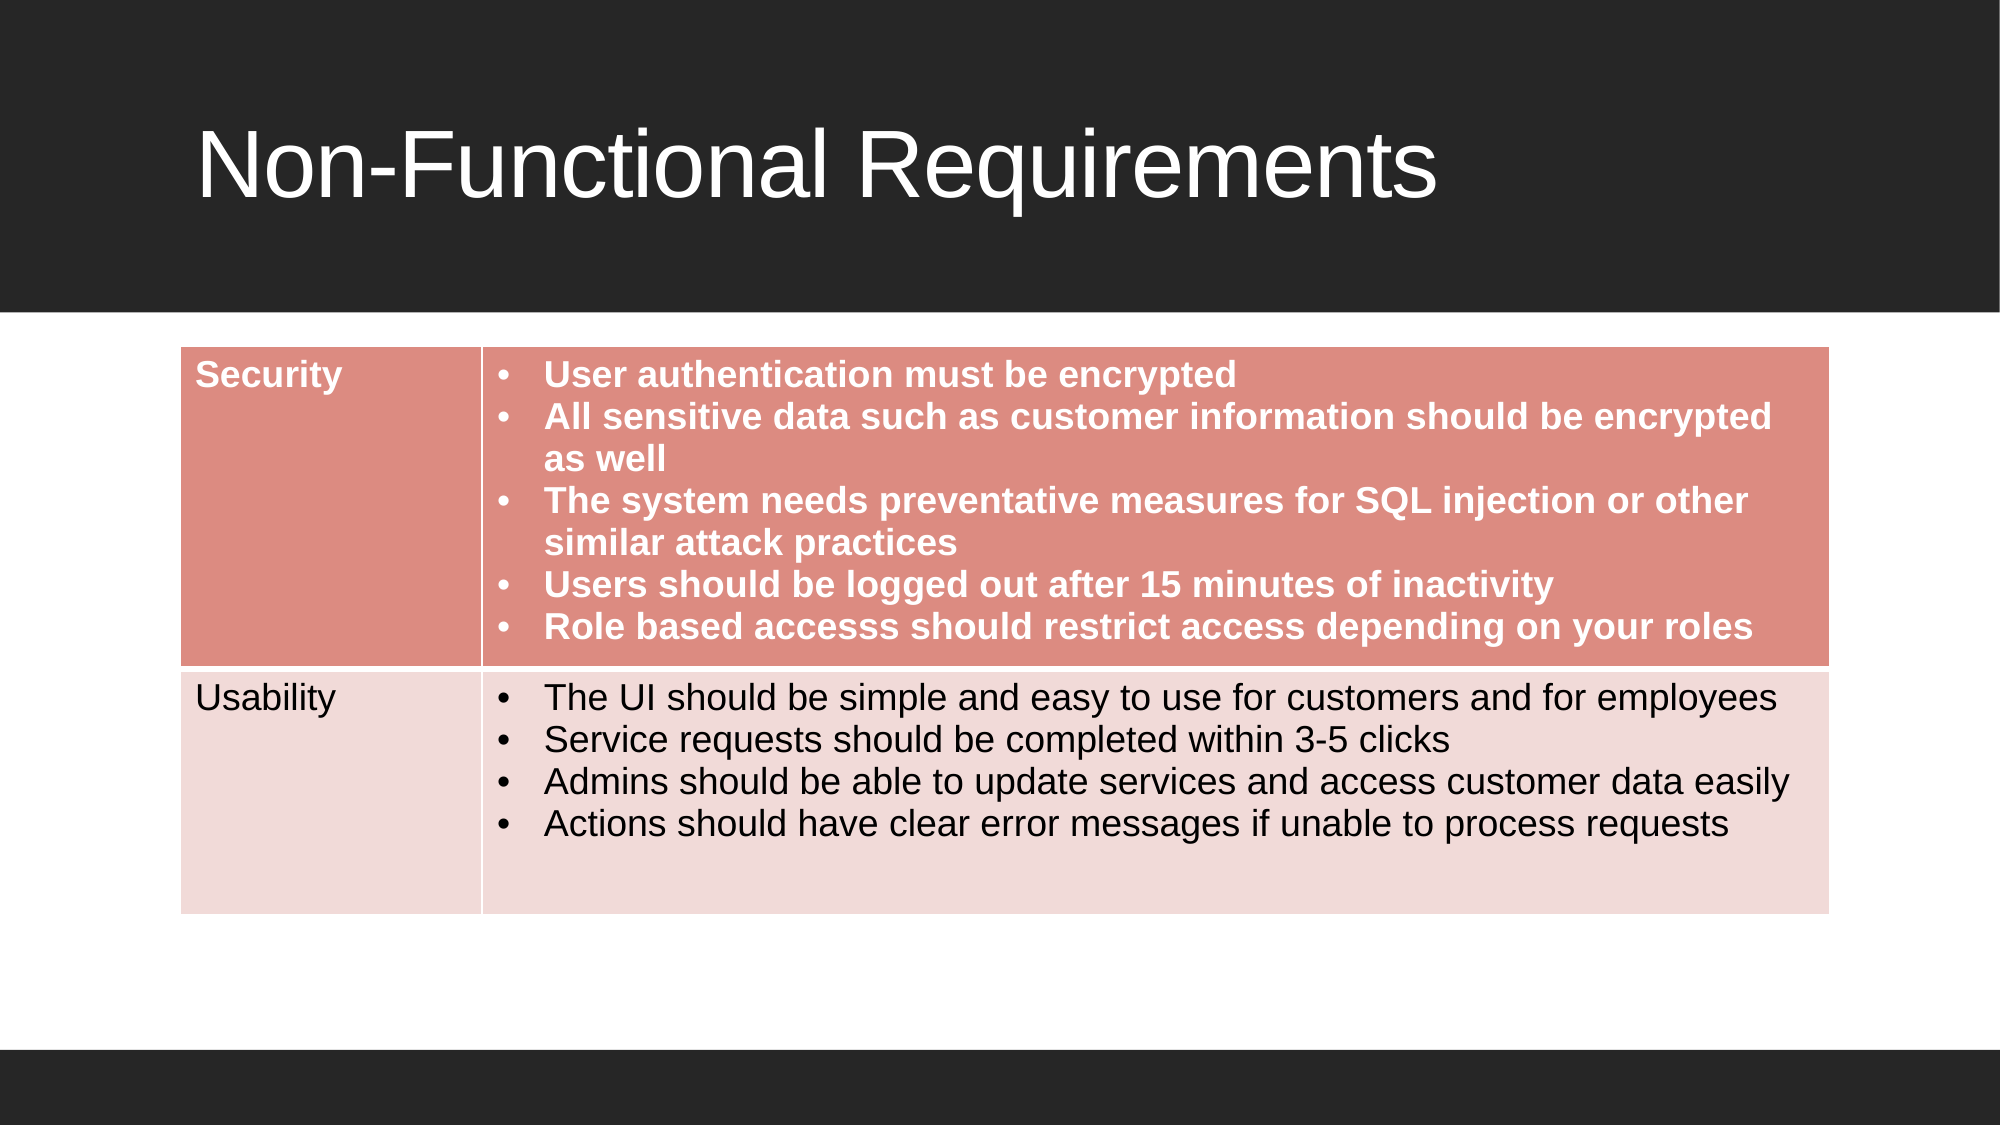

# Non-Functional Requirements
| Security | User authentication must be encrypted All sensitive data such as customer information should be encrypted as well The system needs preventative measures for SQL injection or other similar attack practices Users should be logged out after 15 minutes of inactivity Role based accesss should restrict access depending on your roles |
| --- | --- |
| Usability | The UI should be simple and easy to use for customers and for employees Service requests should be completed within 3-5 clicks Admins should be able to update services and access customer data easily Actions should have clear error messages if unable to process requests |